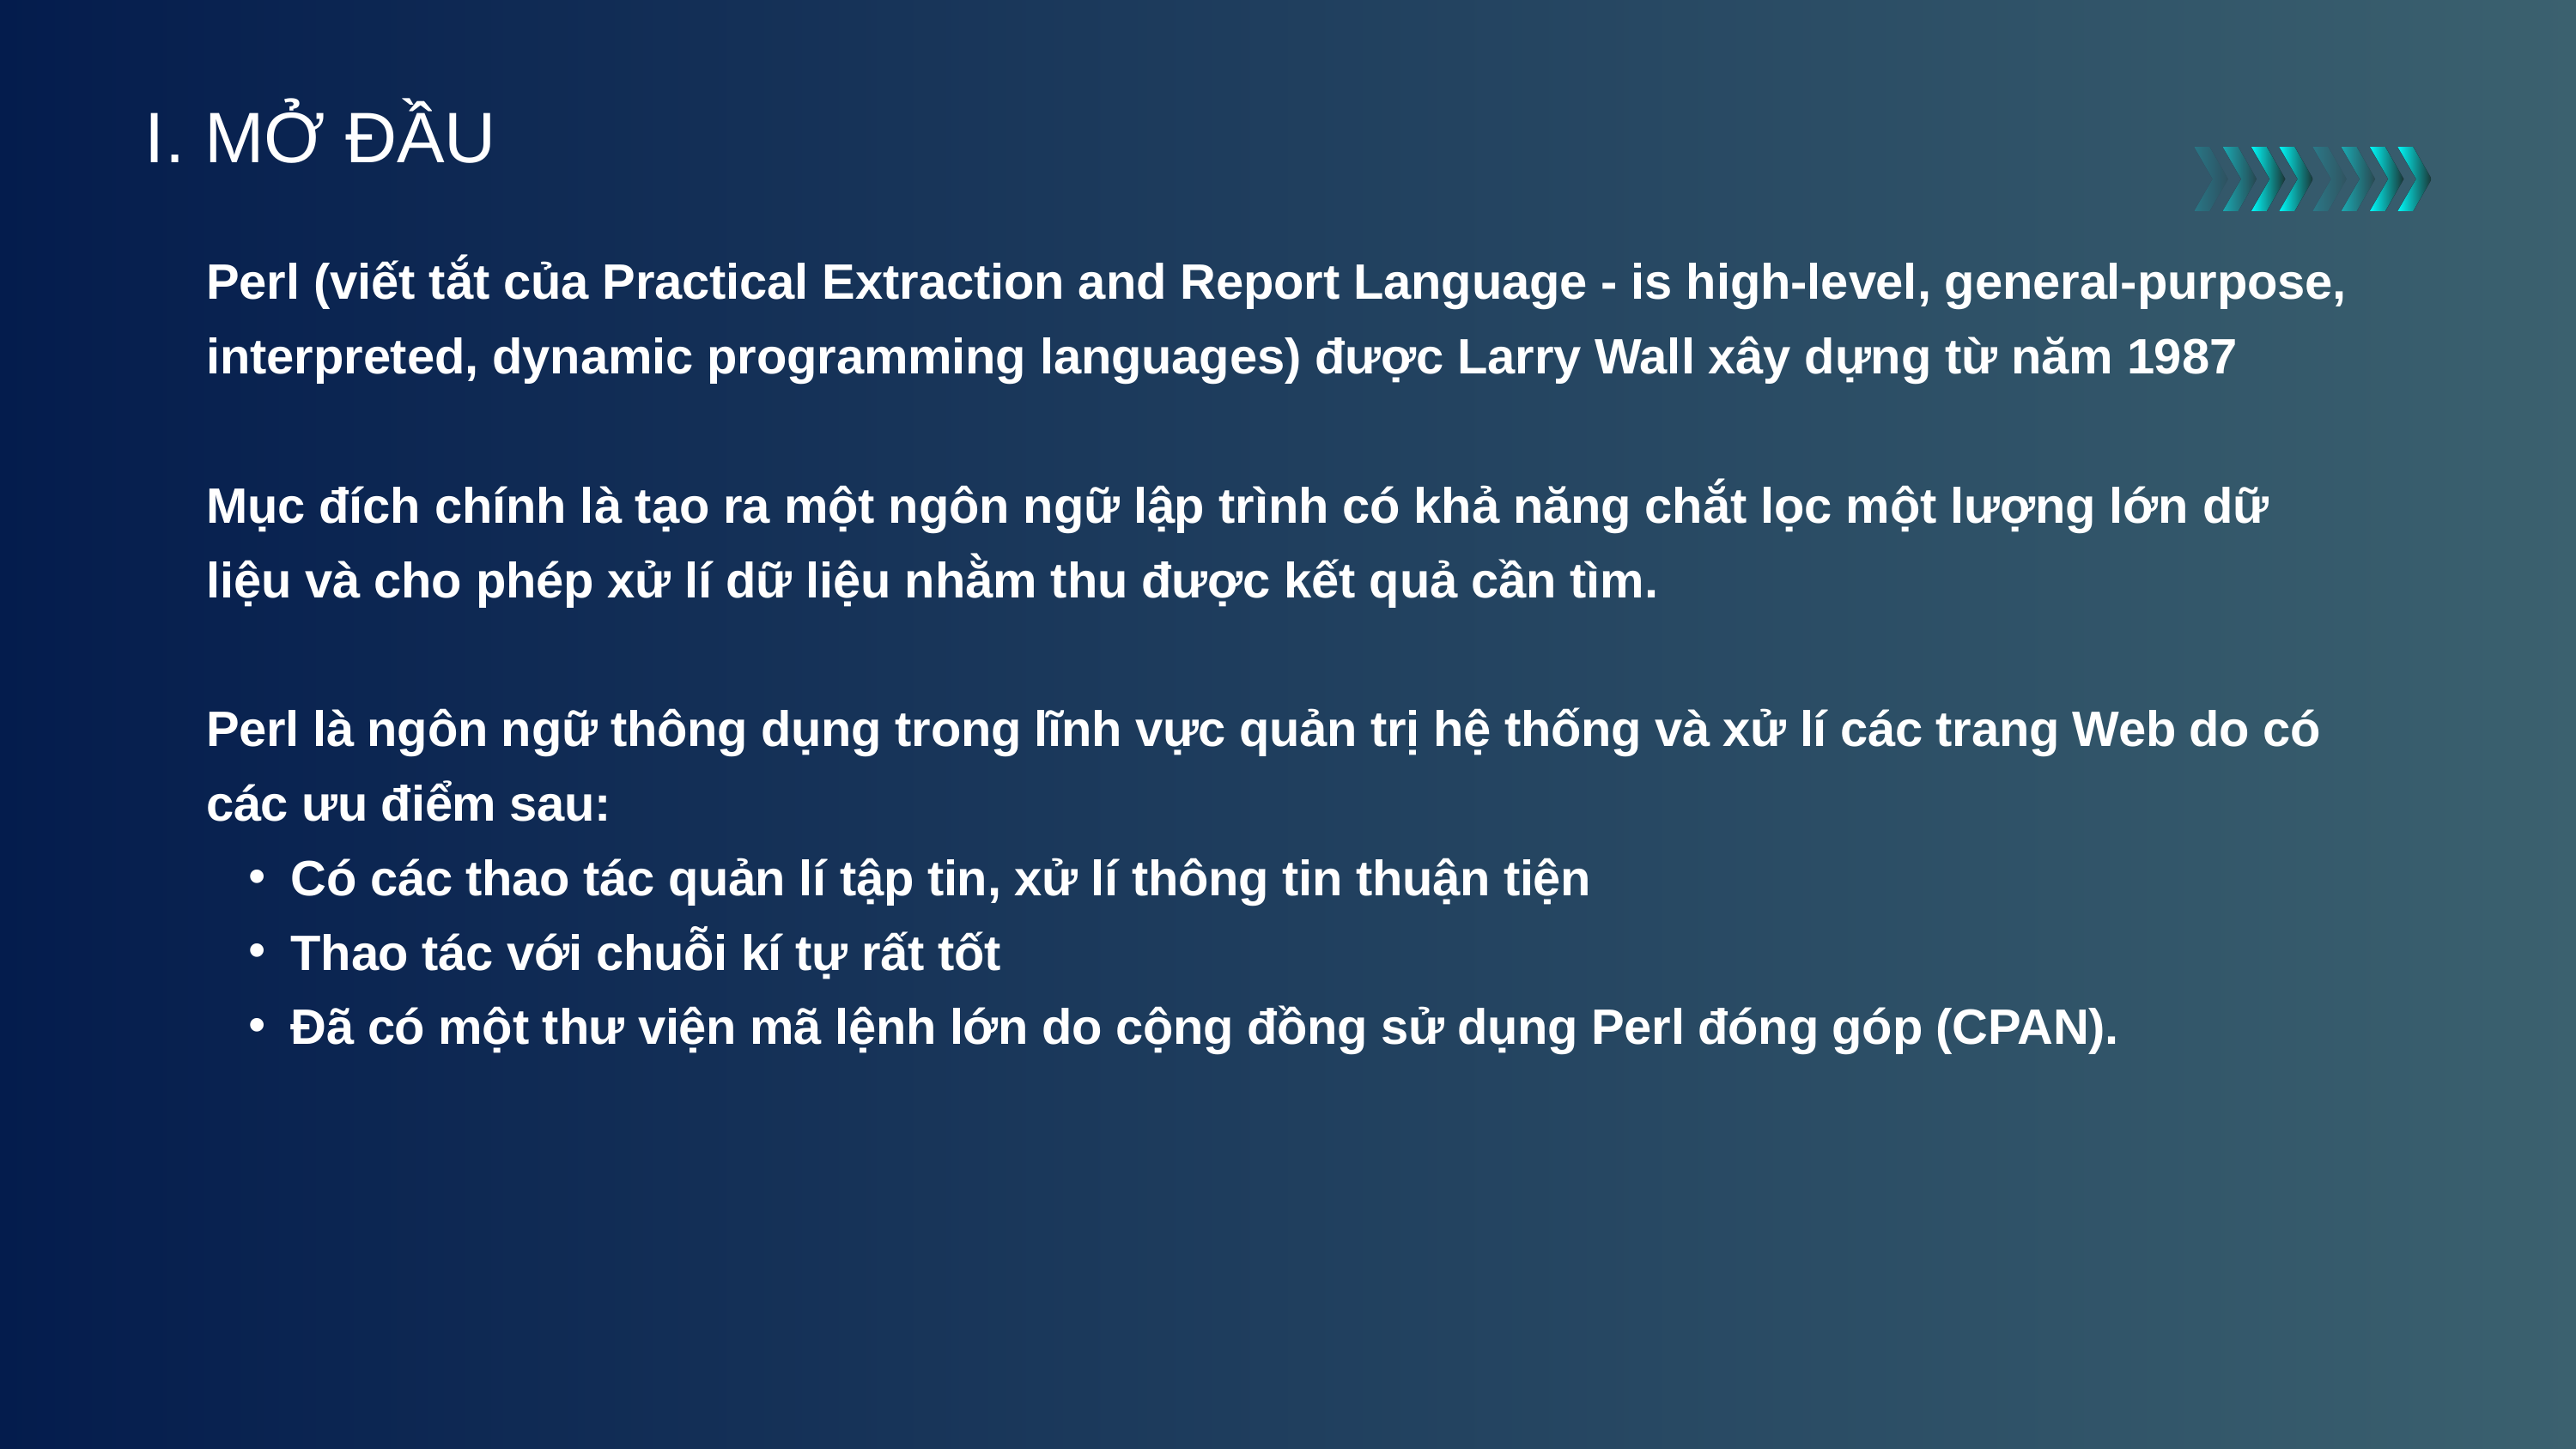

I. MỞ ĐẦU

Perl (viết tắt của Practical Extraction and Report Language - is high-level, general-purpose, interpreted, dynamic programming languages) được Larry Wall xây dựng từ năm 1987

Mục đích chính là tạo ra một ngôn ngữ lập trình có khả năng chắt lọc một lượng lớn dữ liệu và cho phép xử lí dữ liệu nhằm thu được kết quả cần tìm.

Perl là ngôn ngữ thông dụng trong lĩnh vực quản trị hệ thống và xử lí các trang Web do có các ưu điểm sau:
Có các thao tác quản lí tập tin, xử lí thông tin thuận tiện
Thao tác với chuỗi kí tự rất tốt
Đã có một thư viện mã lệnh lớn do cộng đồng sử dụng Perl đóng góp (CPAN).